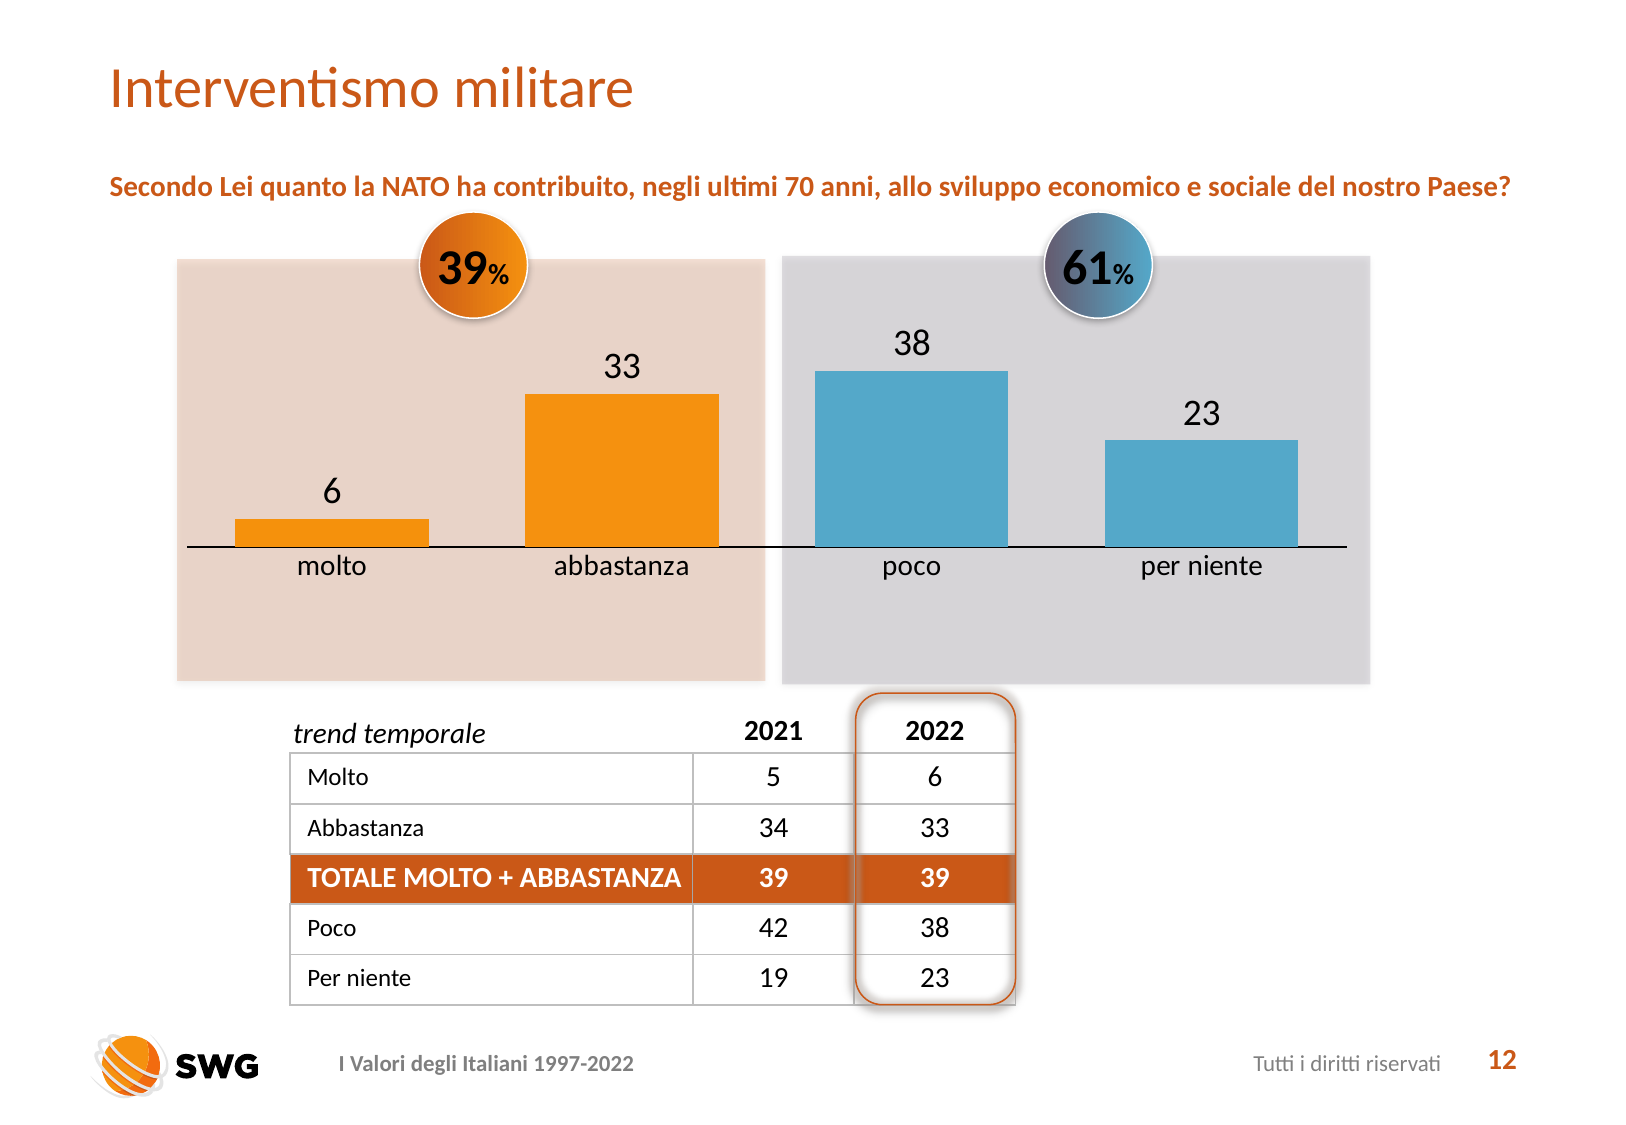

# Interventismo militare
Secondo Lei quanto la NATO ha contribuito, negli ultimi 70 anni, allo sviluppo economico e sociale del nostro Paese?

39%
61%

### Chart

| Category | Serie 1 |
|---|---|
| molto | 6.0 |
| abbastanza | 33.0 |
| poco | 38.0 |
| per niente | 23.0 |
trend temporale
|  | 2021 | 2022 |
| --- | --- | --- |
| Molto | 5 | 6 |
| Abbastanza | 34 | 33 |
| TOTALE MOLTO + ABBASTANZA | 39 | 39 |
| Poco | 42 | 38 |
| Per niente | 19 | 23 |
12